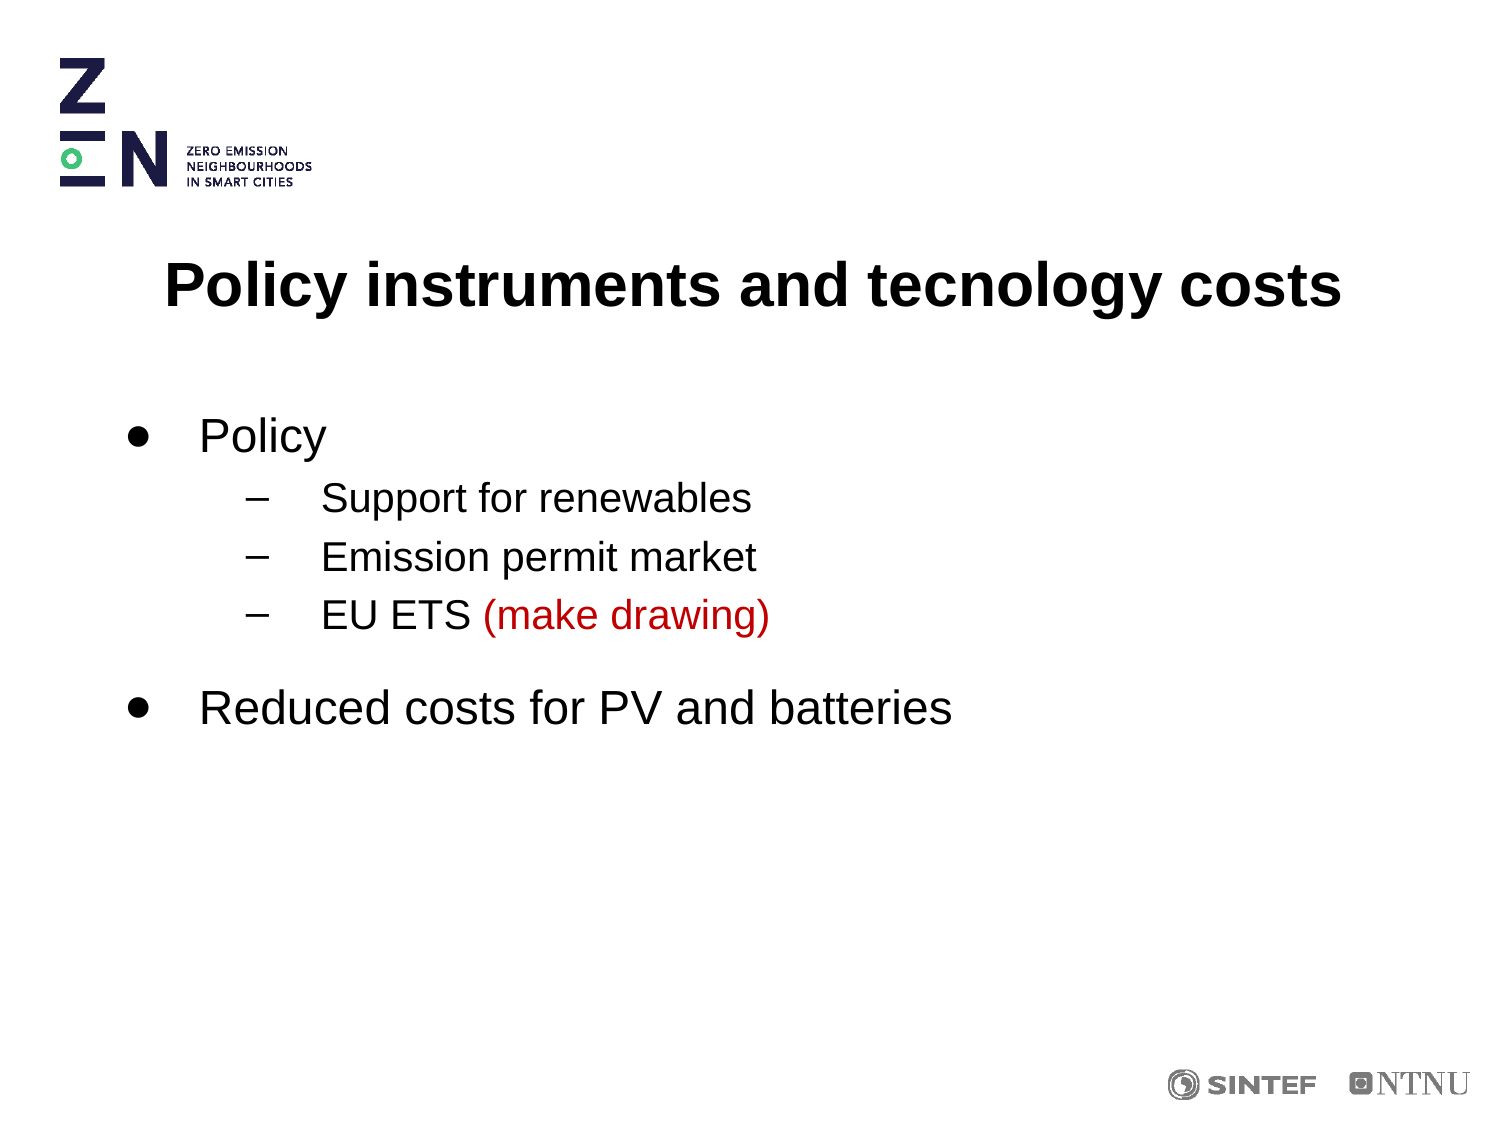

# Policy instruments and tecnology costs

Policy
Support for renewables
Emission permit market
EU ETS (make drawing)

Reduced costs for PV and batteries